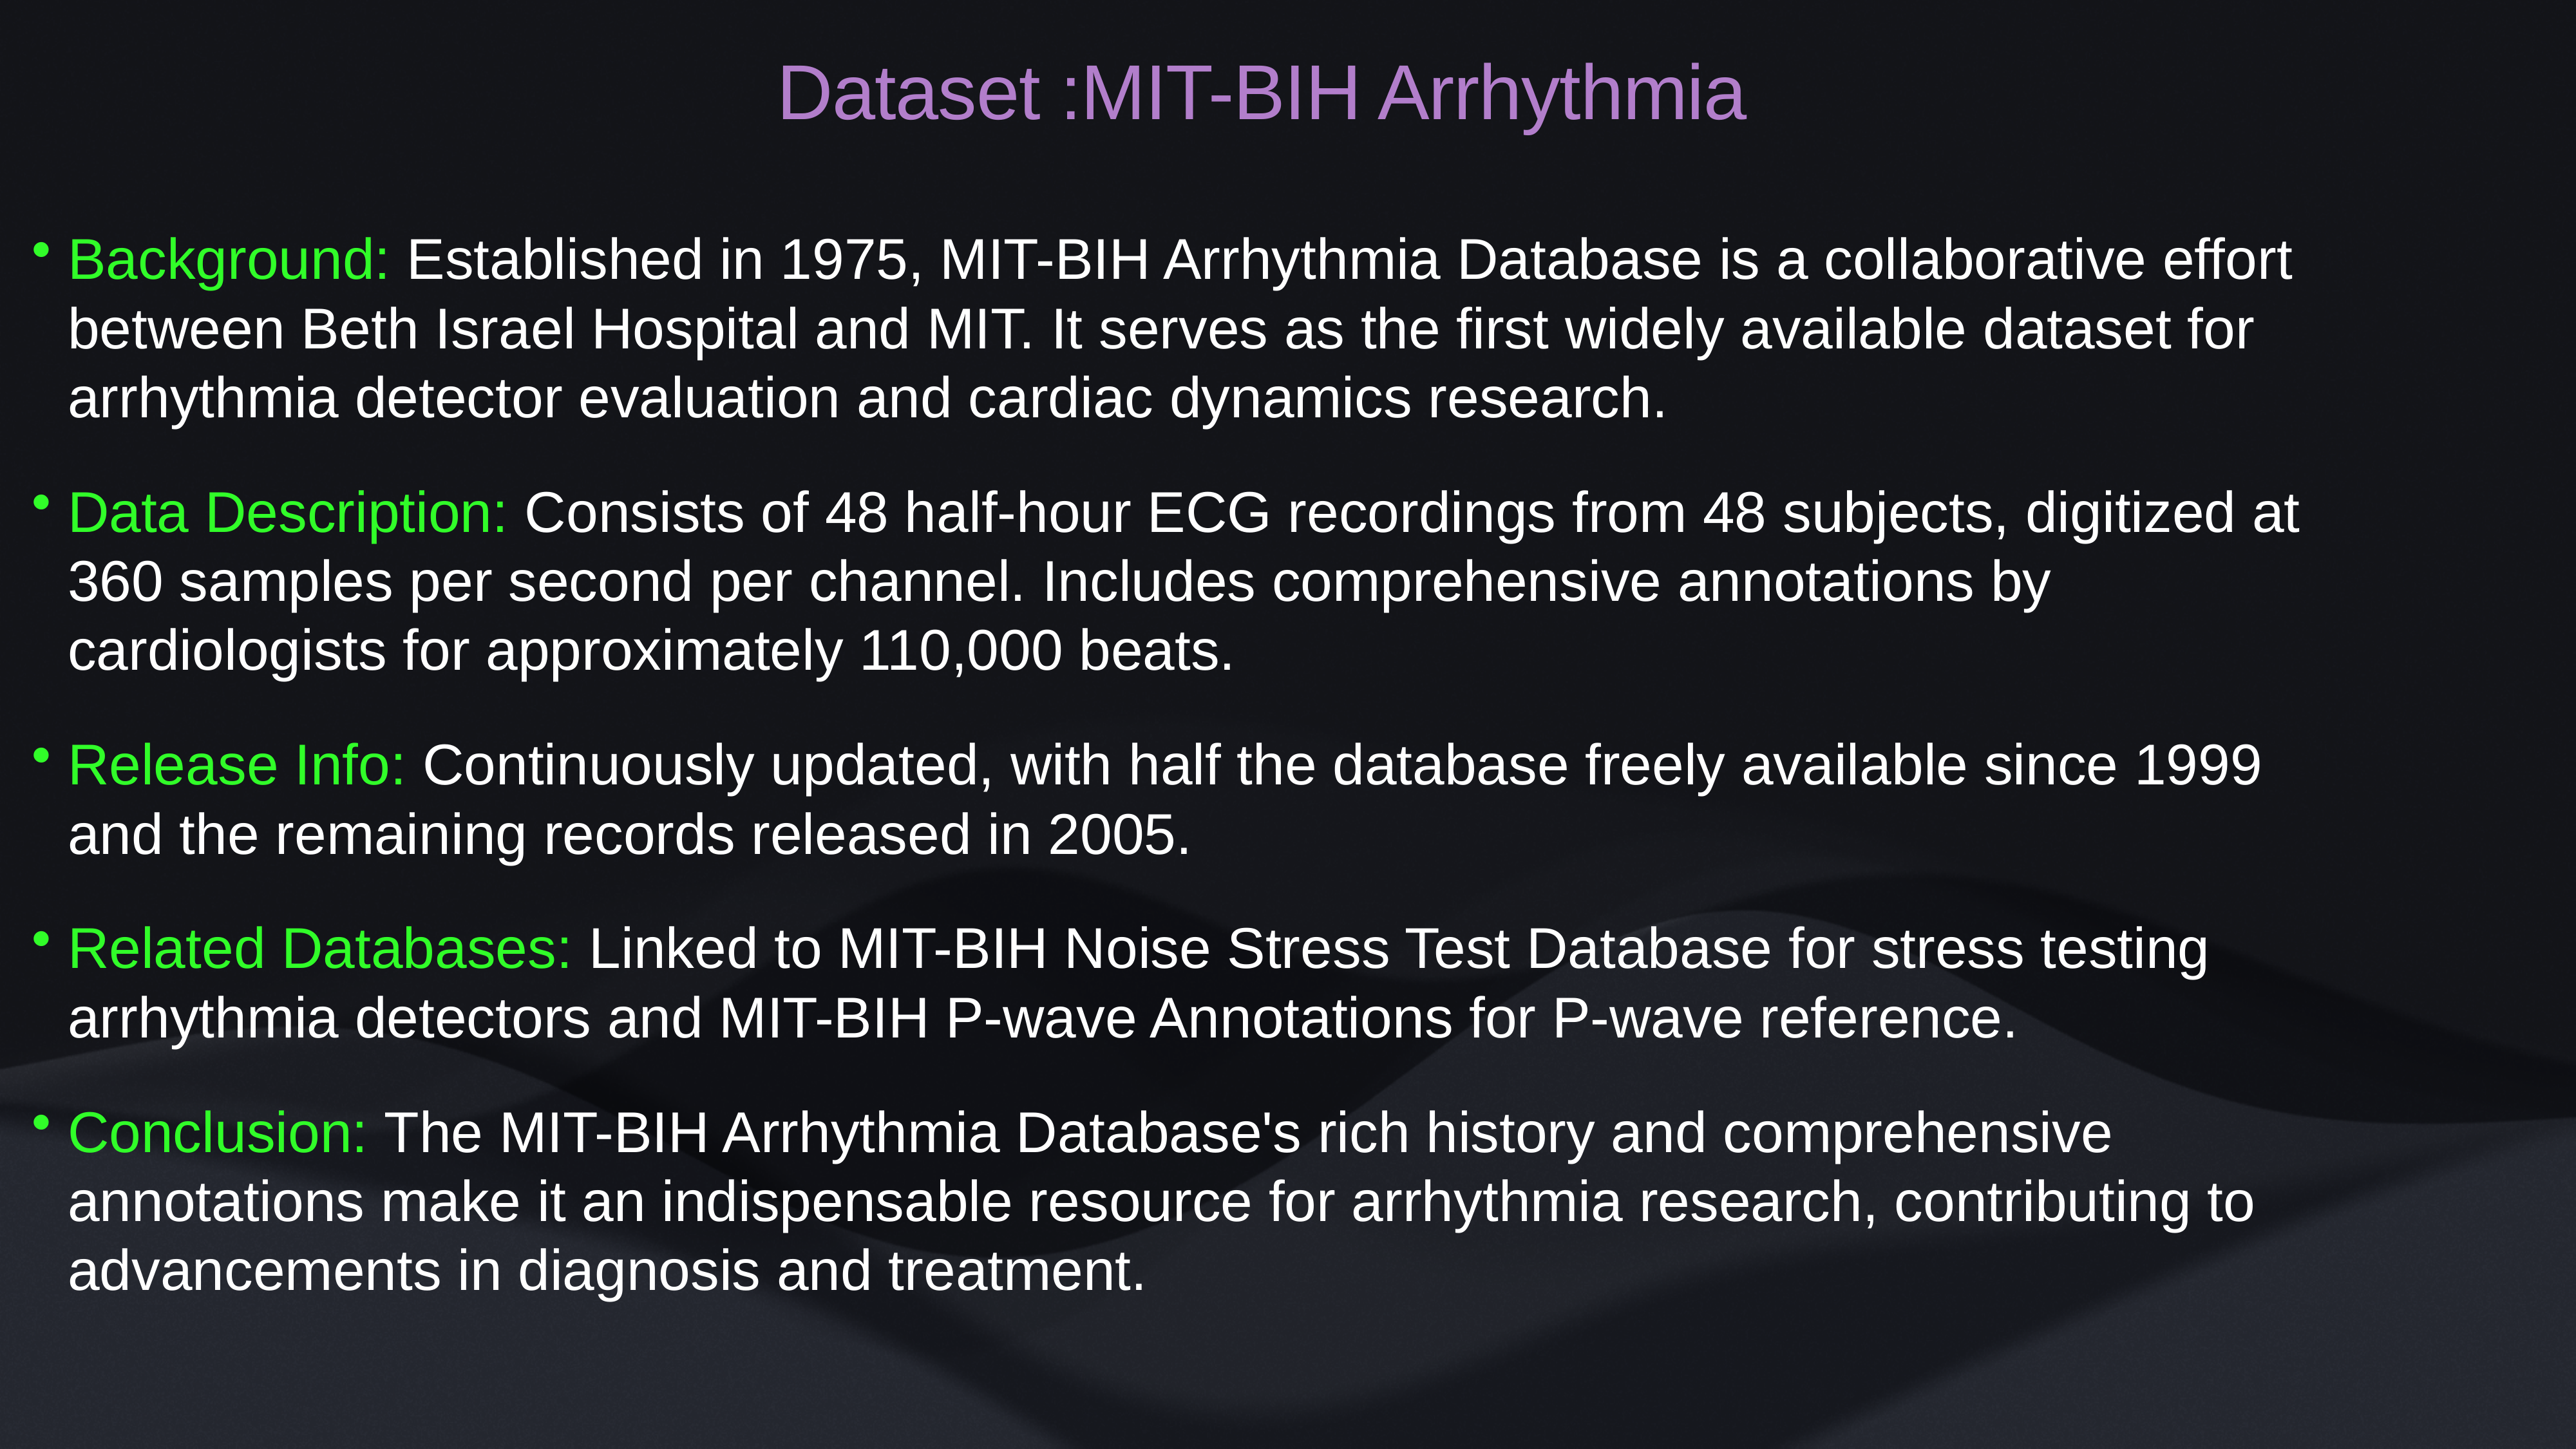

# Dataset :MIT-BIH Arrhythmia
Background: Established in 1975, MIT-BIH Arrhythmia Database is a collaborative effort between Beth Israel Hospital and MIT. It serves as the first widely available dataset for arrhythmia detector evaluation and cardiac dynamics research.
Data Description: Consists of 48 half-hour ECG recordings from 48 subjects, digitized at 360 samples per second per channel. Includes comprehensive annotations by cardiologists for approximately 110,000 beats.
Release Info: Continuously updated, with half the database freely available since 1999 and the remaining records released in 2005.
Related Databases: Linked to MIT-BIH Noise Stress Test Database for stress testing arrhythmia detectors and MIT-BIH P-wave Annotations for P-wave reference.
Conclusion: The MIT-BIH Arrhythmia Database's rich history and comprehensive annotations make it an indispensable resource for arrhythmia research, contributing to advancements in diagnosis and treatment.